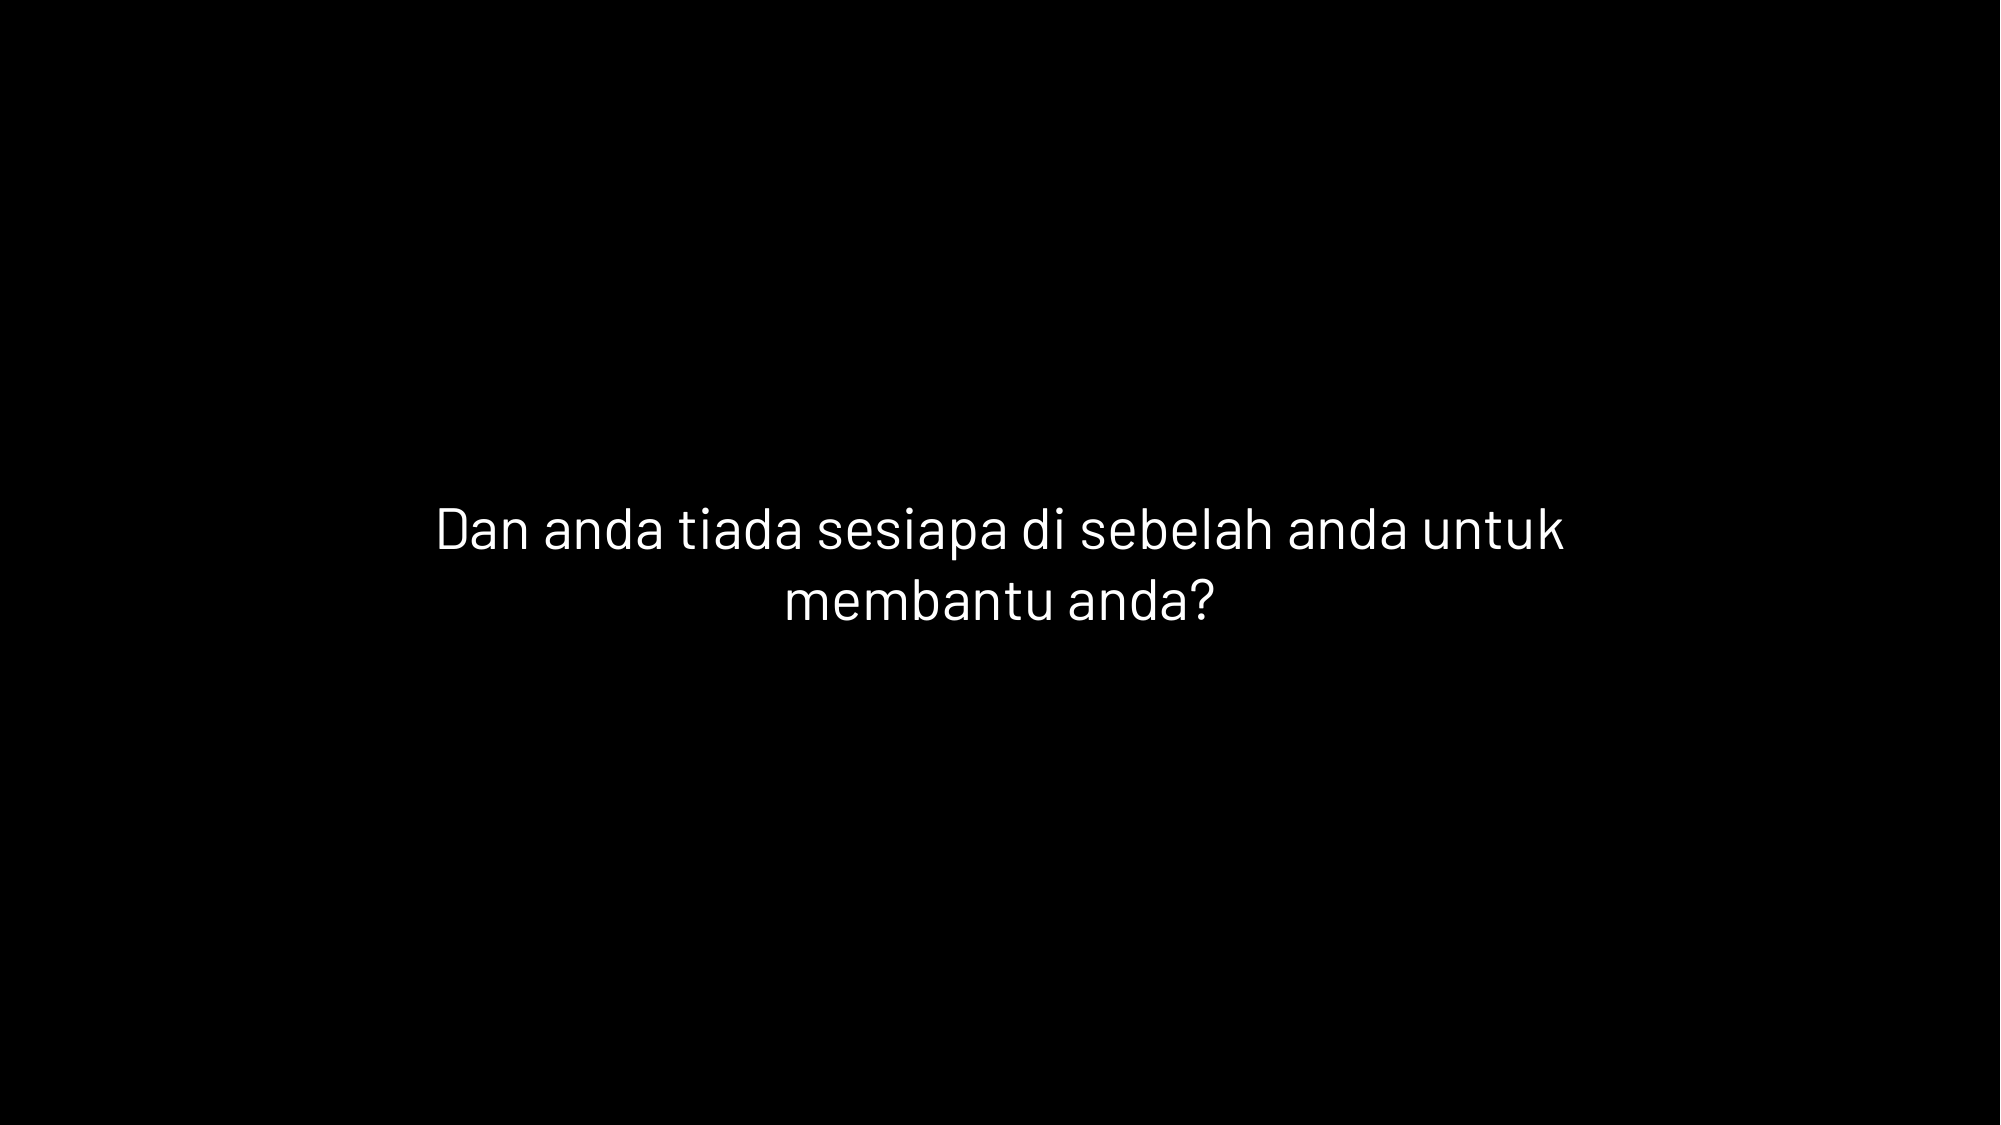

Dan anda tiada sesiapa di sebelah anda untuk membantu anda?